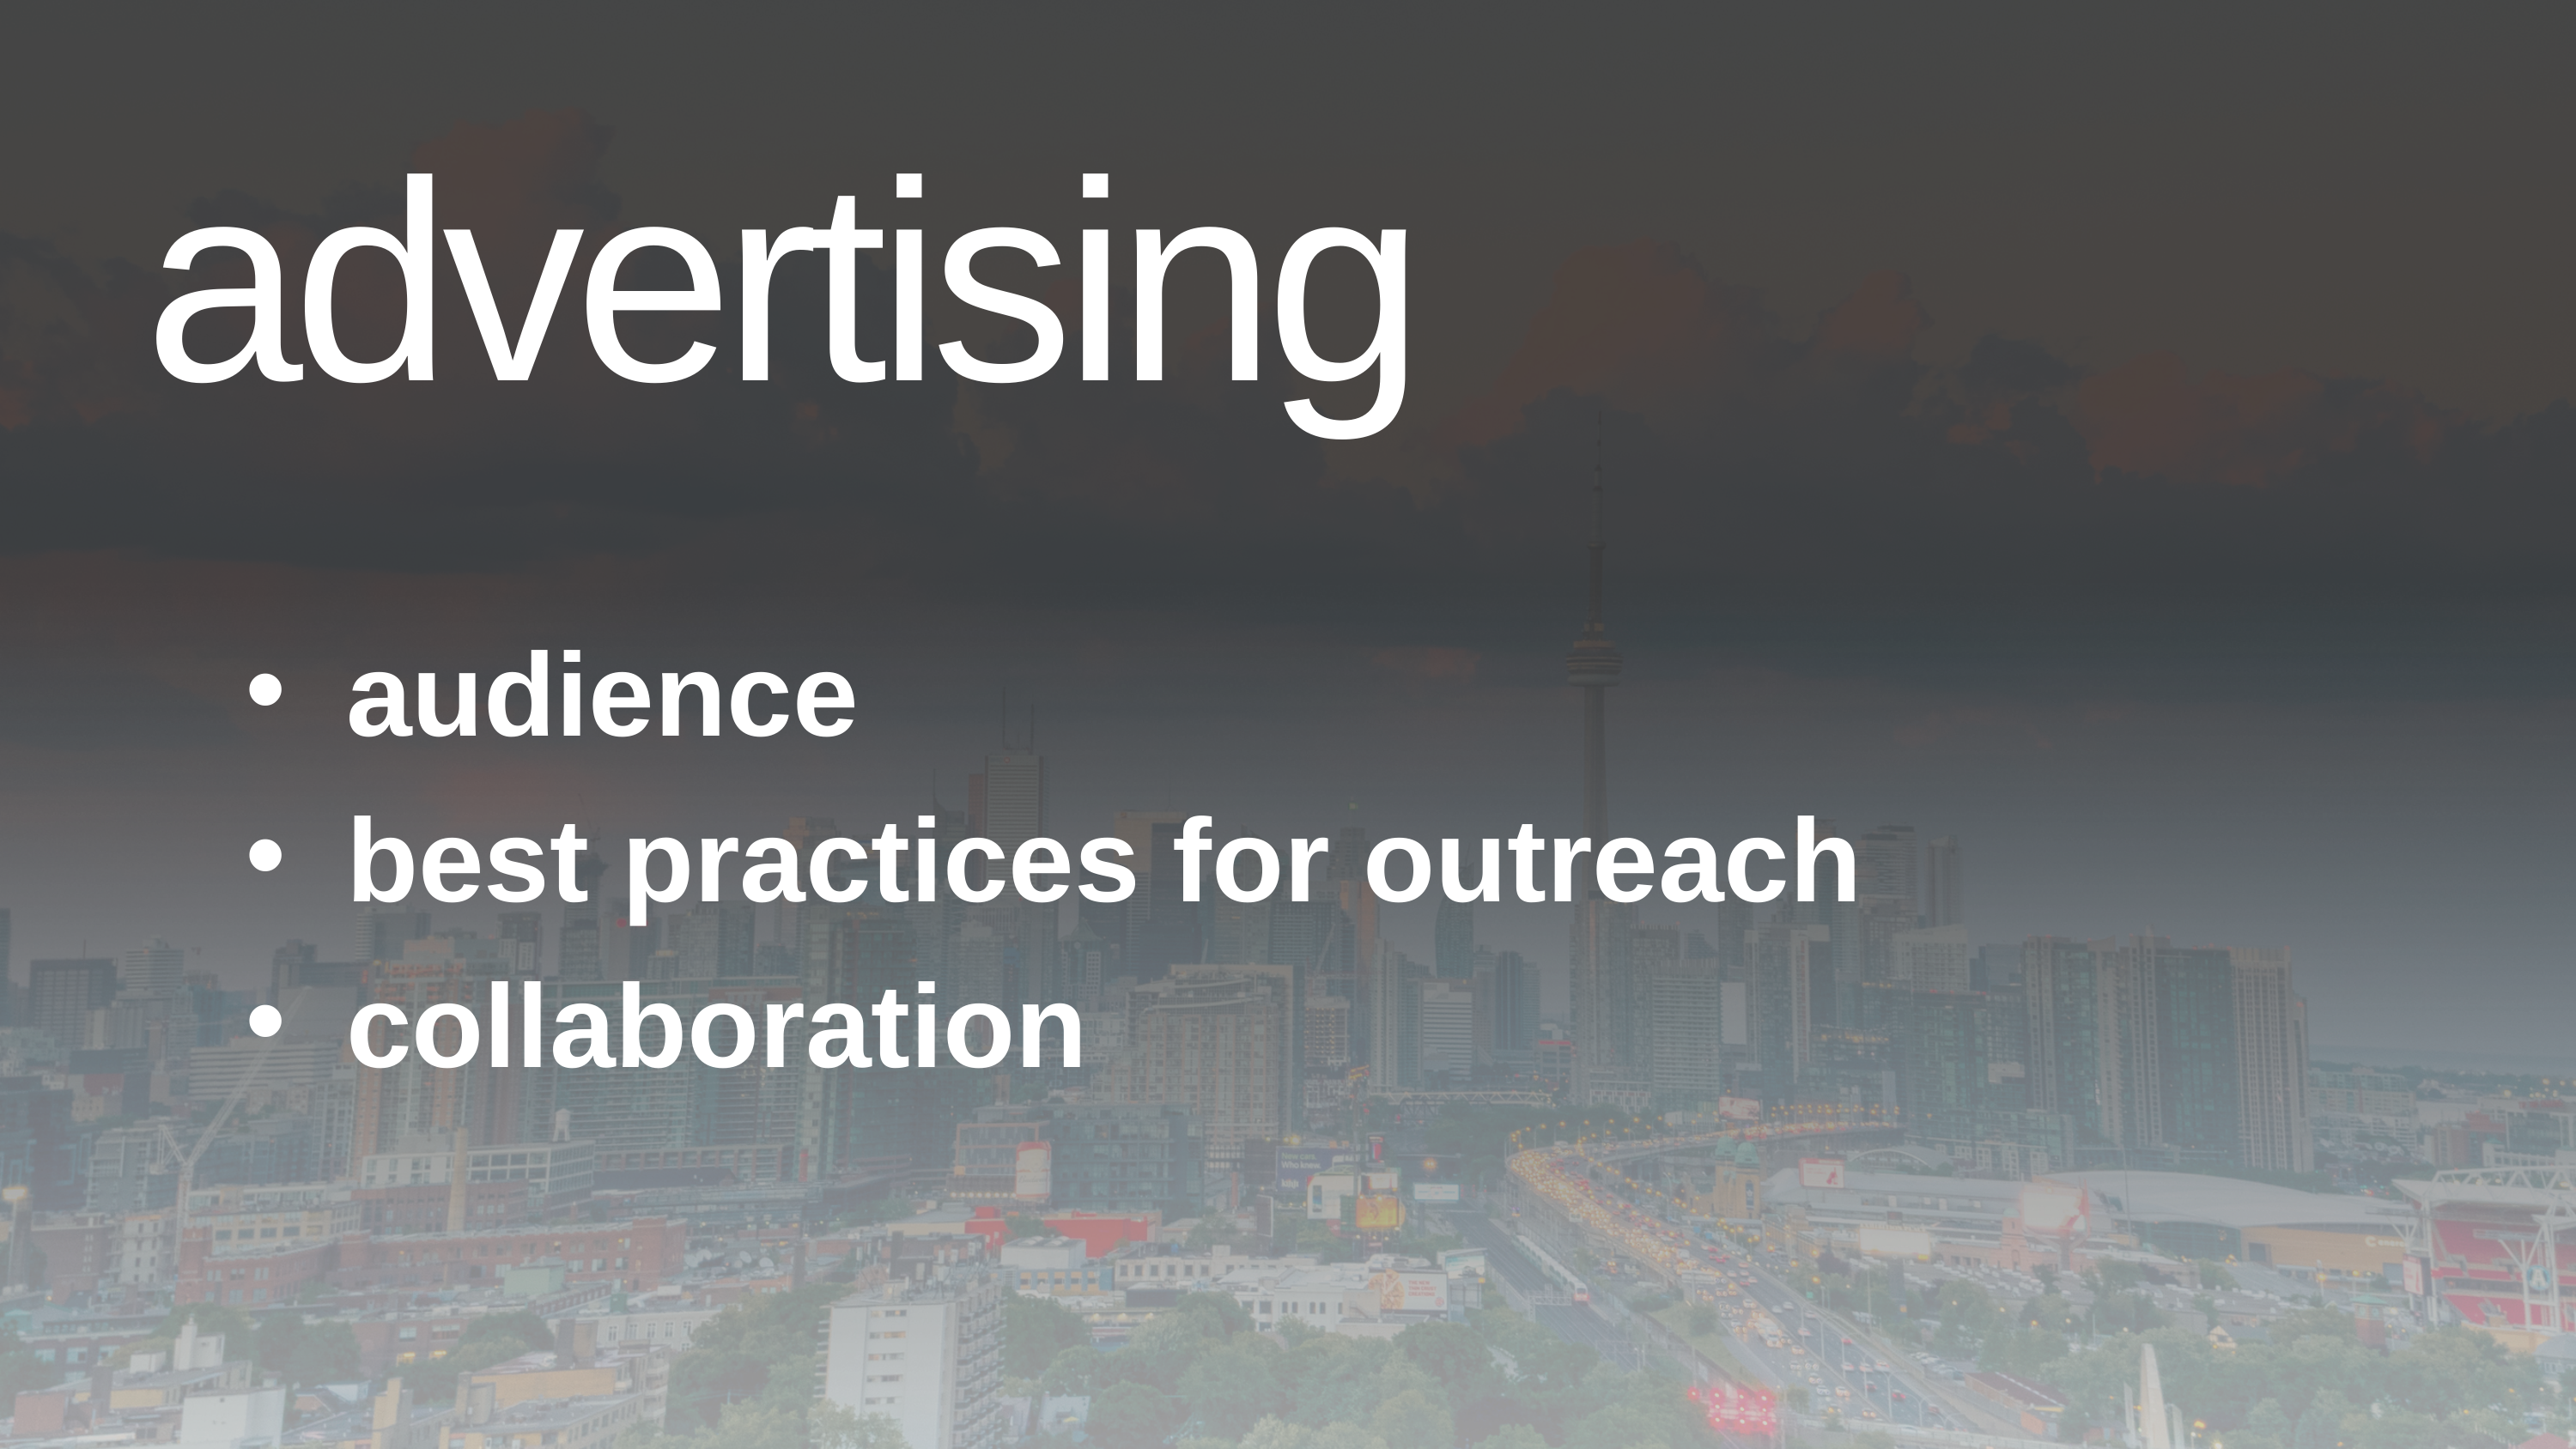

advertising
audience
best practices for outreach
collaboration